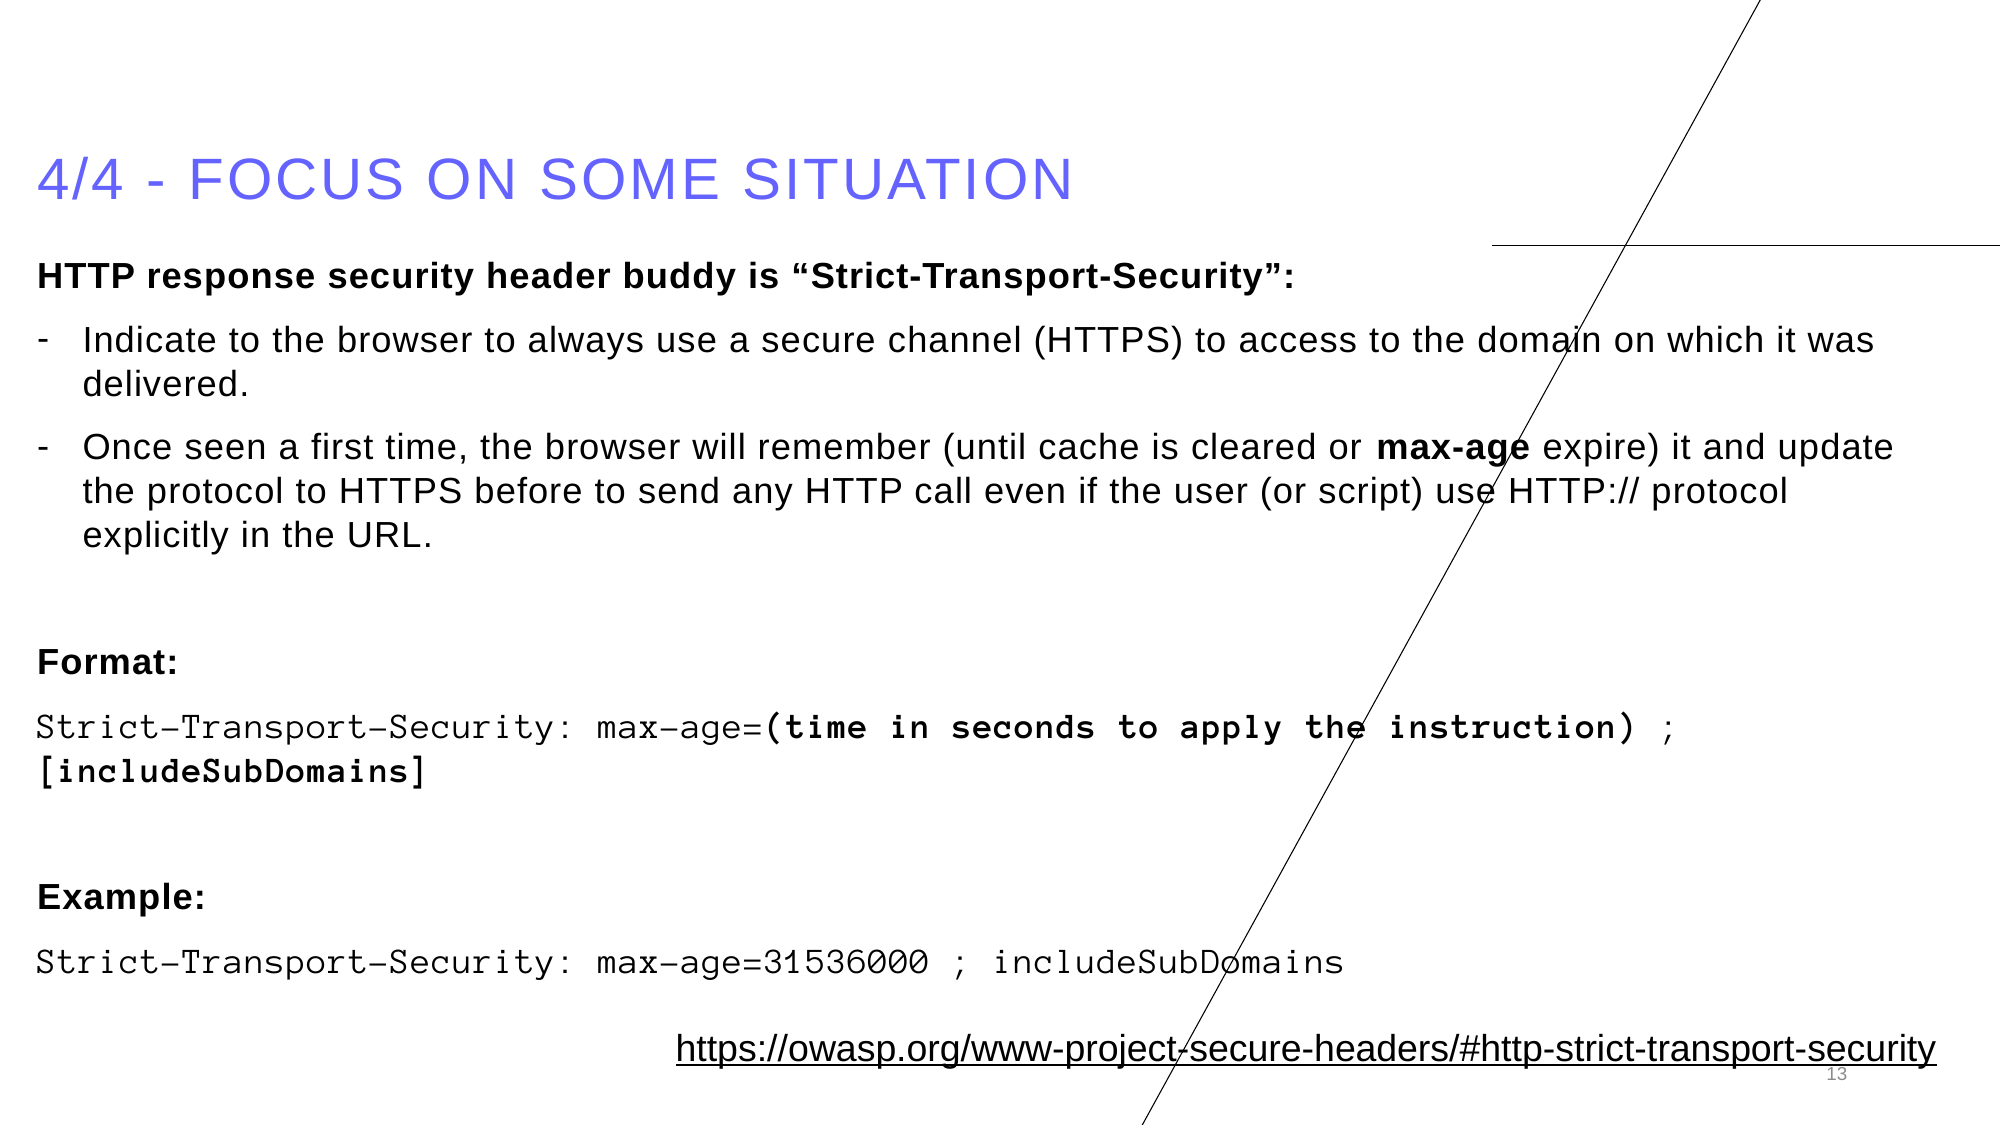

# 4/4 - Focus on some situation
HTTP response security header buddy is “Strict-Transport-Security”:
Indicate to the browser to always use a secure channel (HTTPS) to access to the domain on which it was delivered.
Once seen a first time, the browser will remember (until cache is cleared or max-age expire) it and update the protocol to HTTPS before to send any HTTP call even if the user (or script) use HTTP:// protocol explicitly in the URL.

Format:
Strict-Transport-Security: max-age=(time in seconds to apply the instruction) ; [includeSubDomains]

Example:
Strict-Transport-Security: max-age=31536000 ; includeSubDomains

https://owasp.org/www-project-secure-headers/#http-strict-transport-security
13